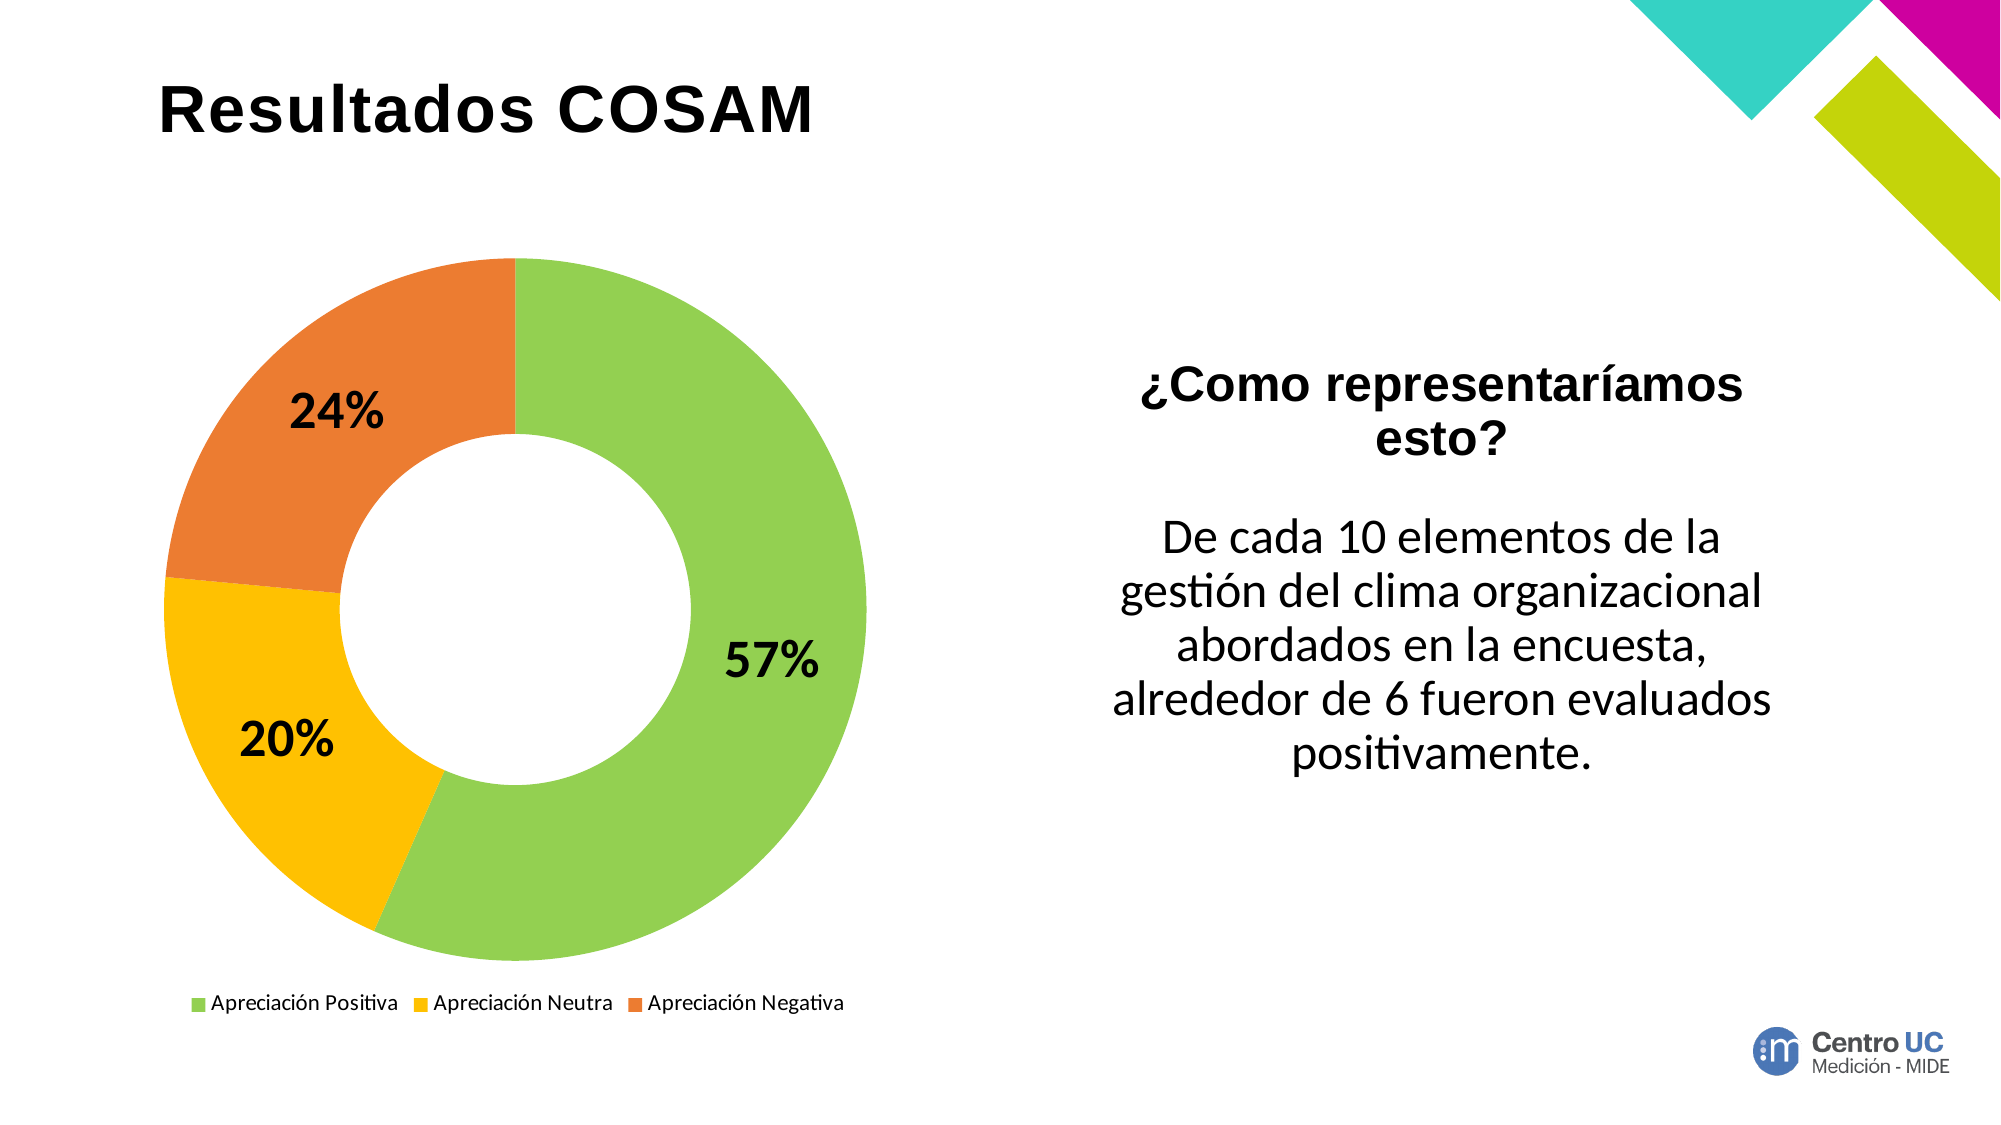

# Resultados COSAM

### Chart

| Category | Apreciación |
|---|---|
| Apreciación Positiva | 0.5659090909090909 |
| Apreciación Neutra | 0.19886363636363635 |
| Apreciación Negativa | 0.23522727272727273 |
¿Como representaríamos esto?
De cada 10 elementos de la gestión del clima organizacional abordados en la encuesta, alrededor de 6 fueron evaluados positivamente.